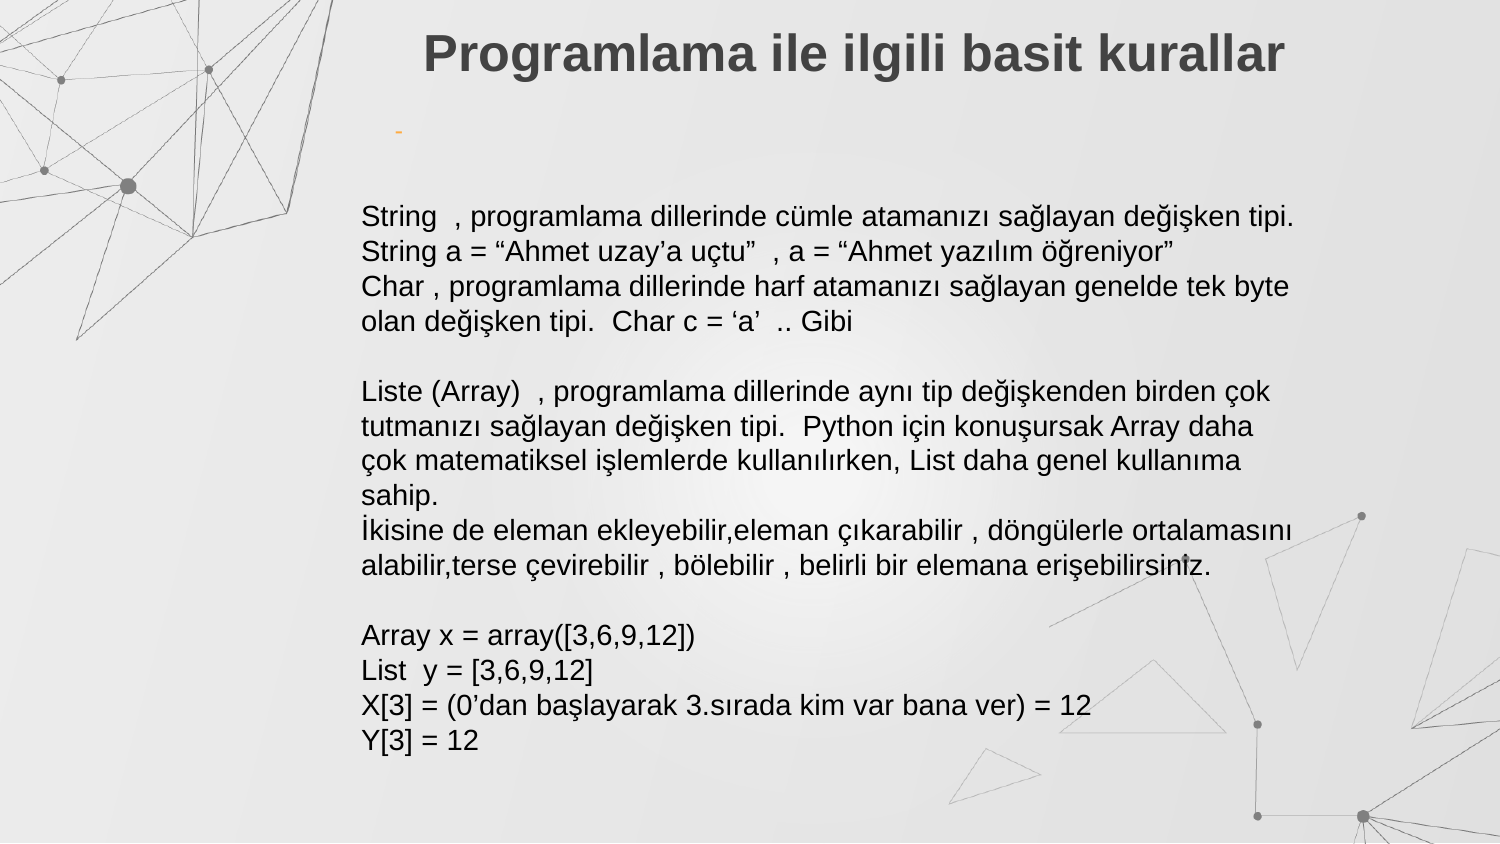

# Programlama ile ilgili basit kurallar

String  , programlama dillerinde cümle atamanızı sağlayan değişken tipi.
String a = “Ahmet uzay’a uçtu”  , a = “Ahmet yazılım öğreniyor”
Char , programlama dillerinde harf atamanızı sağlayan genelde tek byte olan değişken tipi.  Char c = ‘a’  .. Gibi

Liste (Array)  , programlama dillerinde aynı tip değişkenden birden çok tutmanızı sağlayan değişken tipi.  Python için konuşursak Array daha çok matematiksel işlemlerde kullanılırken, List daha genel kullanıma sahip.
İkisine de eleman ekleyebilir,eleman çıkarabilir , döngülerle ortalamasını alabilir,terse çevirebilir , bölebilir , belirli bir elemana erişebilirsiniz.

Array x = array([3,6,9,12])
List  y = [3,6,9,12]
X[3] = (0’dan başlayarak 3.sırada kim var bana ver) = 12
Y[3] = 12